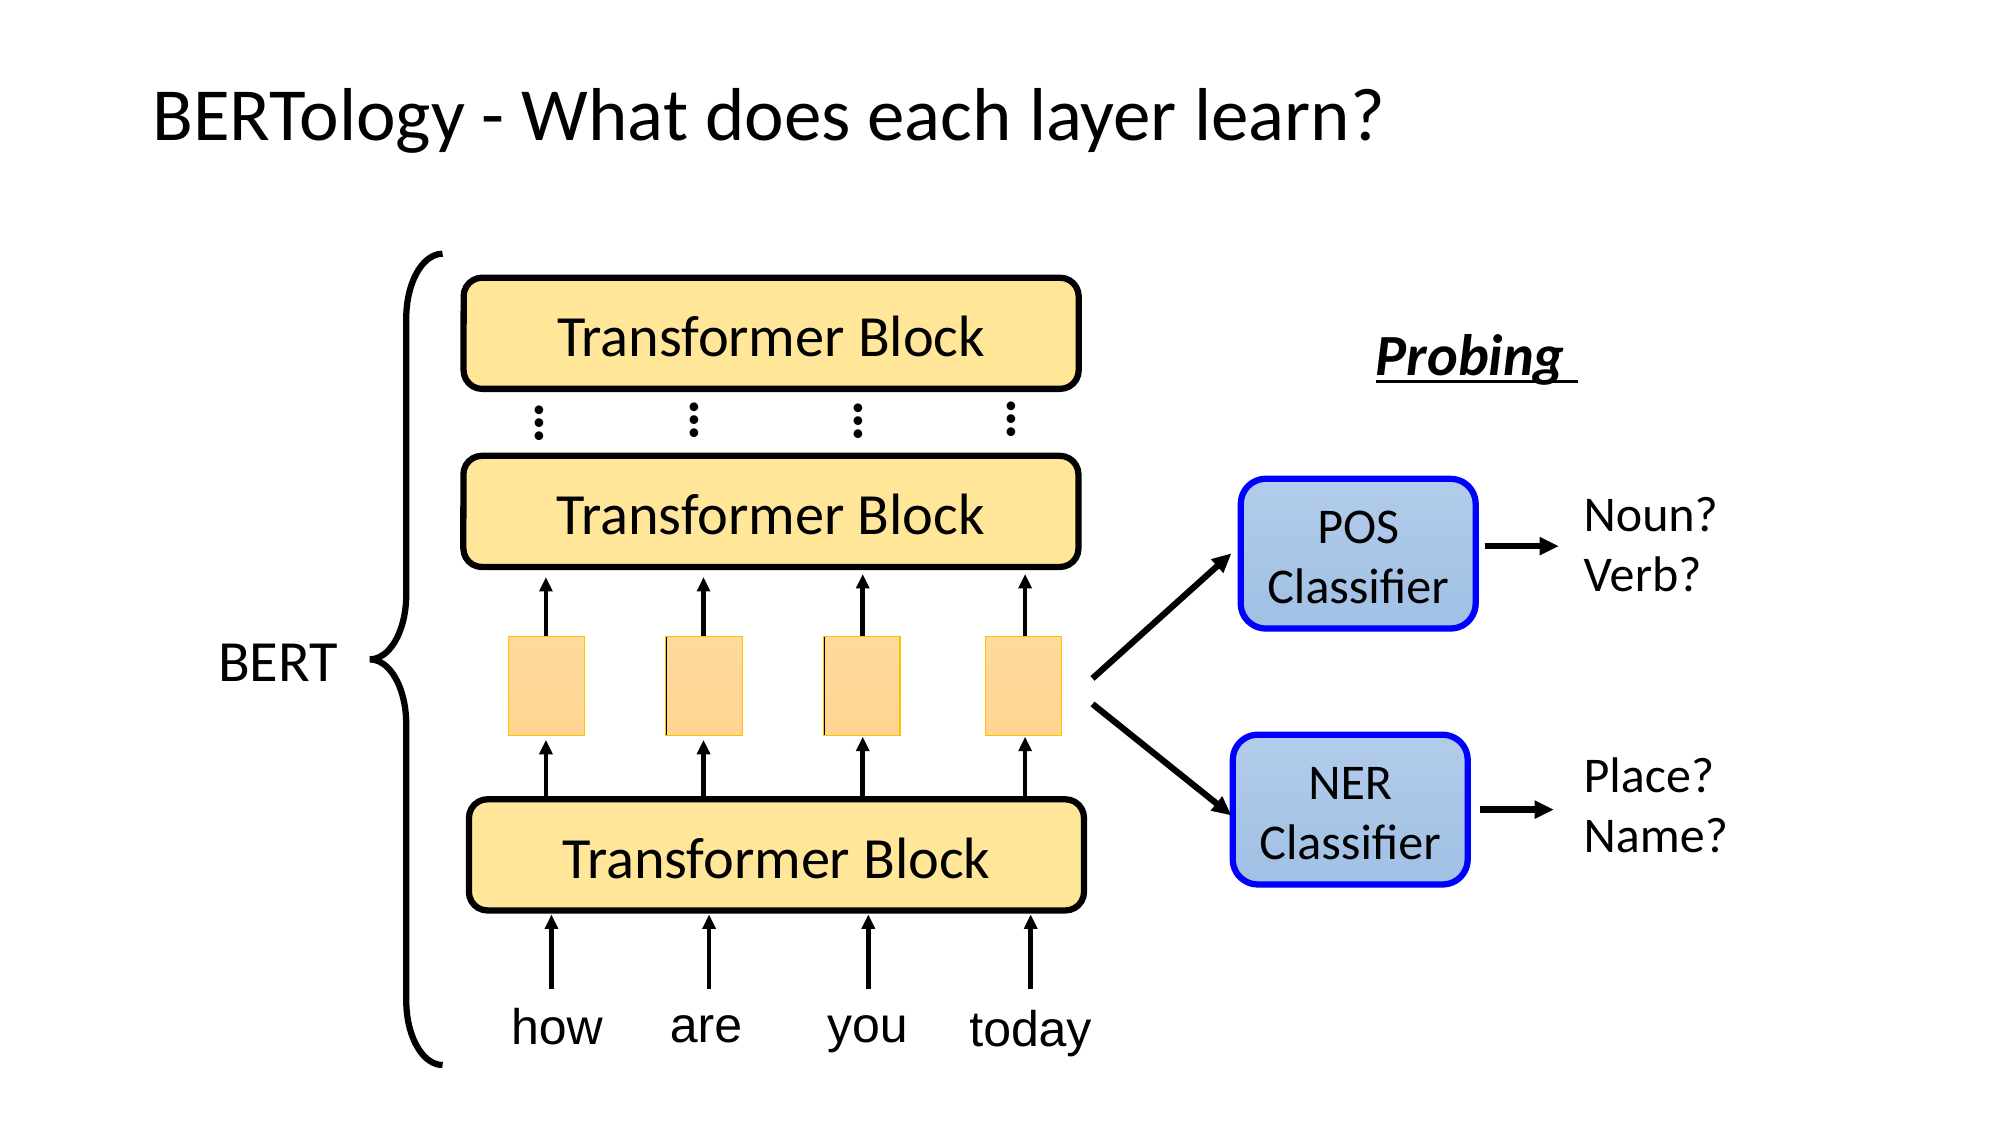

# BERTology - What does each layer learn?

Transformer Block
Probing
…
…
…
…
Transformer Block
Noun?
Verb?
POS
Classifier
BERT

NER
Classifier
Place?
Name?
Transformer Block
are
you
how
today